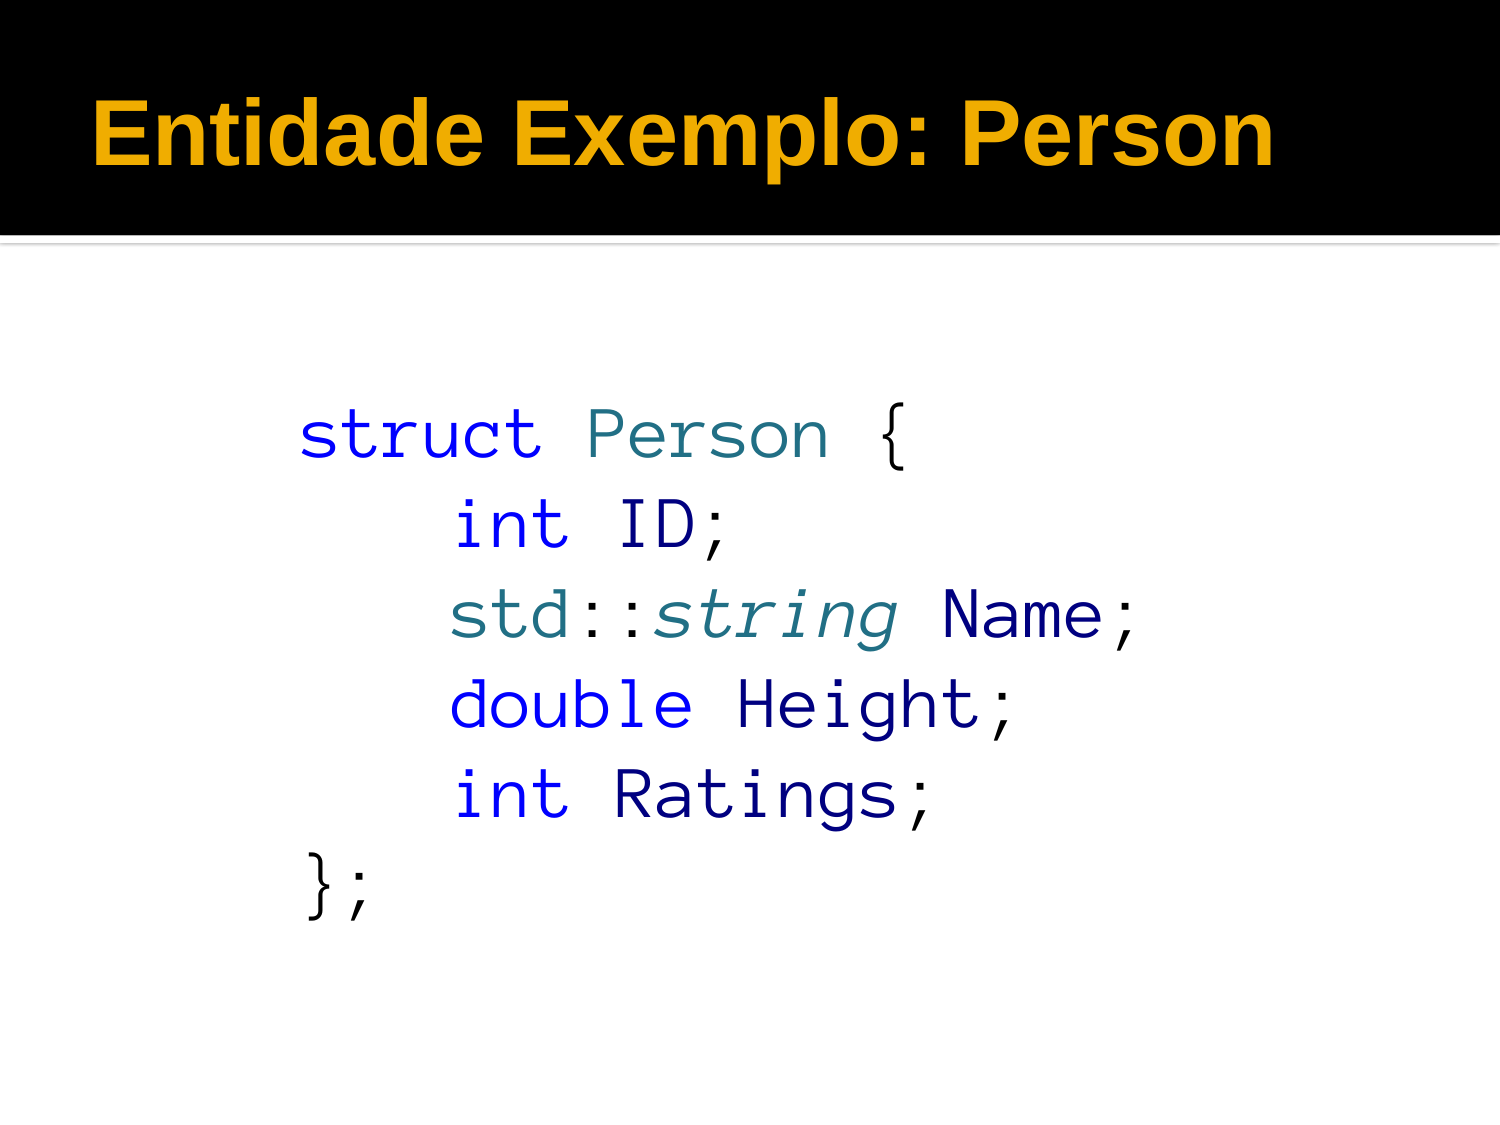

# Entidade Exemplo: Person
struct Person {
	int ID;
	std::string Name;
	double Height;
	int Ratings;
};